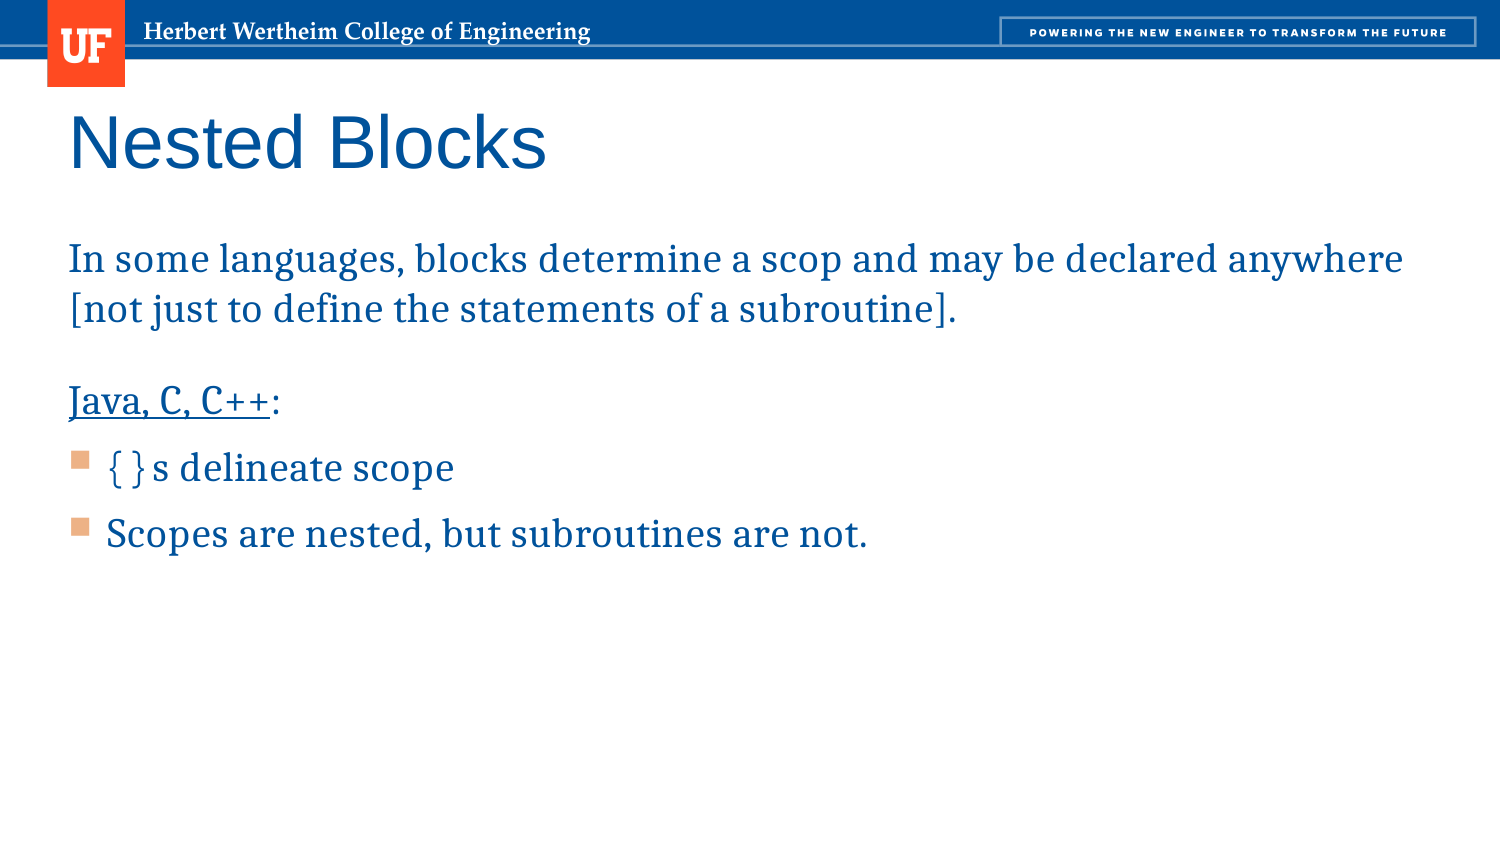

# Nested Blocks
In some languages, blocks determine a scop and may be declared anywhere [not just to define the statements of a subroutine].
Java, C, C++:
{}s delineate scope
Scopes are nested, but subroutines are not.